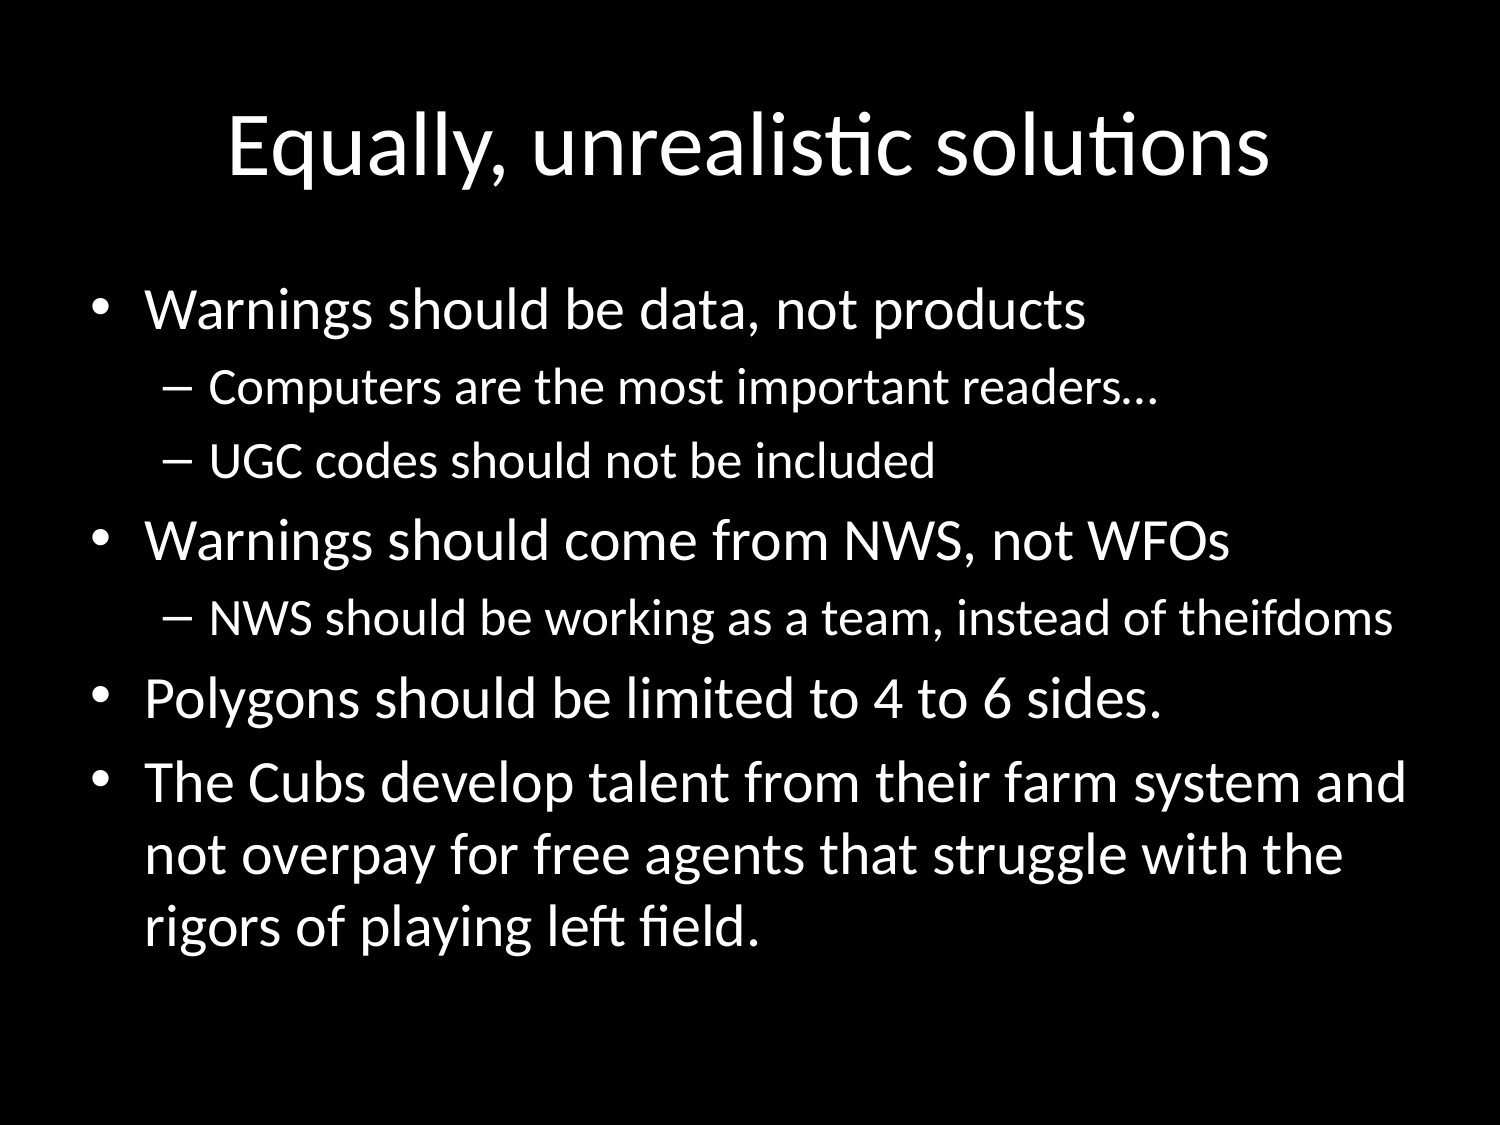

# Equally, unrealistic solutions
Warnings should be data, not products
Computers are the most important readers…
UGC codes should not be included
Warnings should come from NWS, not WFOs
NWS should be working as a team, instead of theifdoms
Polygons should be limited to 4 to 6 sides.
The Cubs develop talent from their farm system and not overpay for free agents that struggle with the rigors of playing left field.